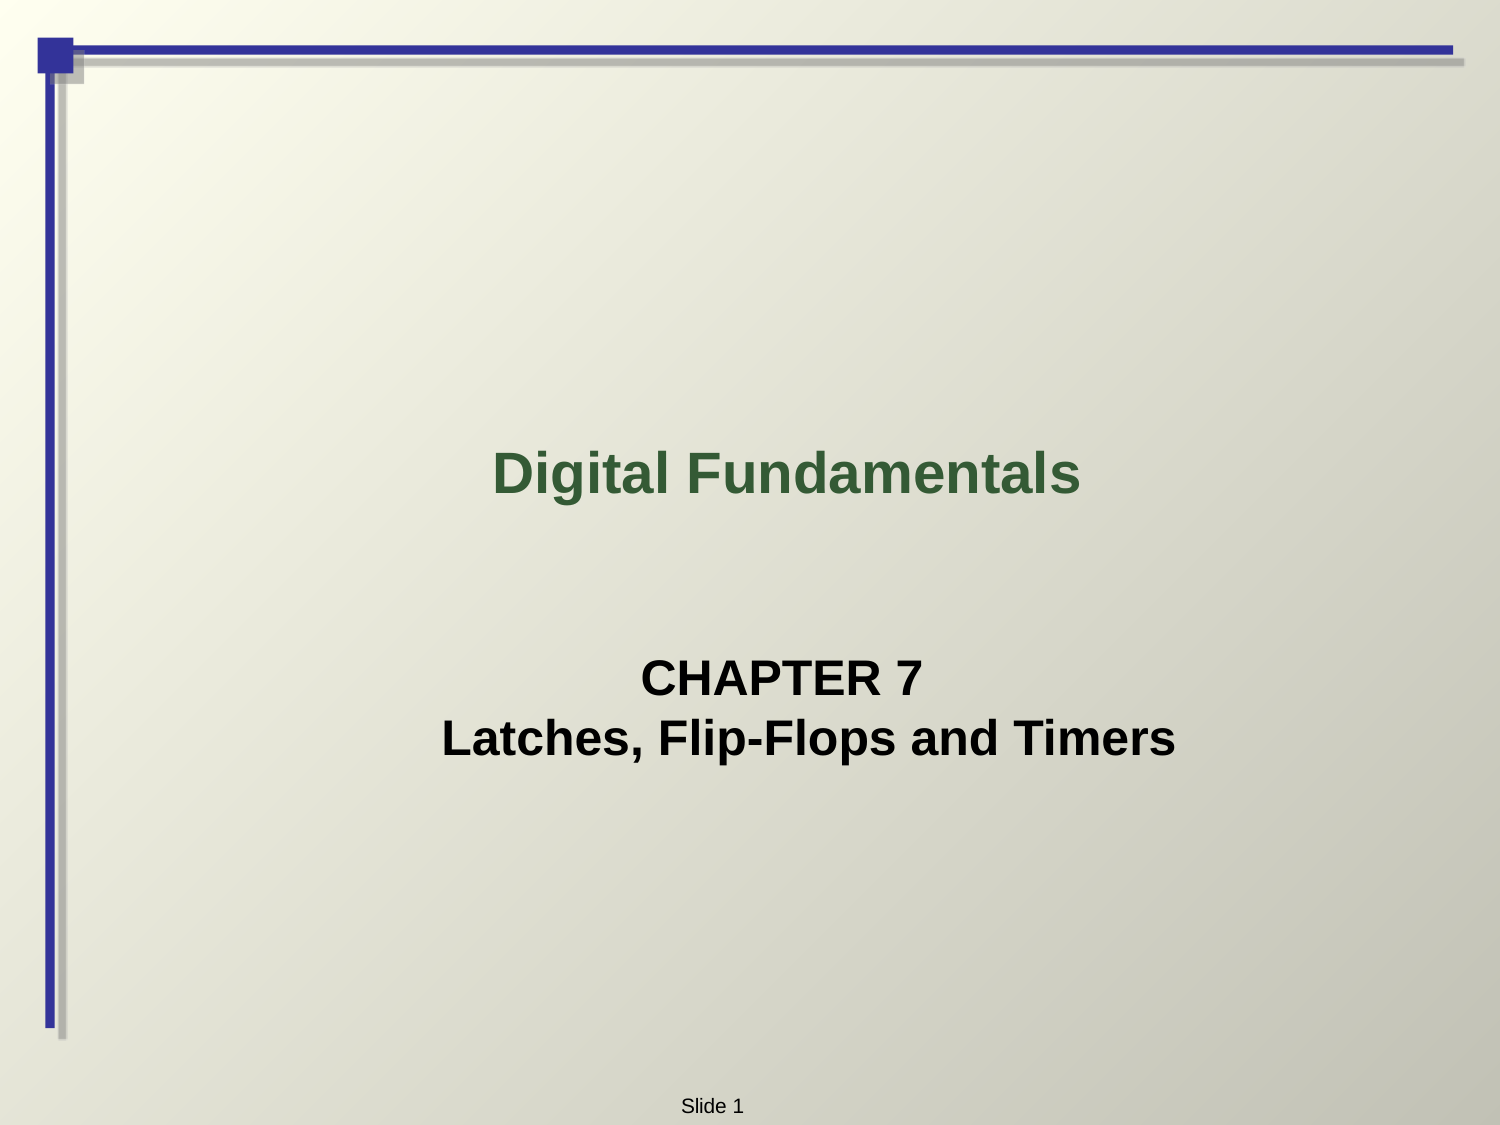

Digital Fundamentals
CHAPTER 7
Latches, Flip-Flops and Timers